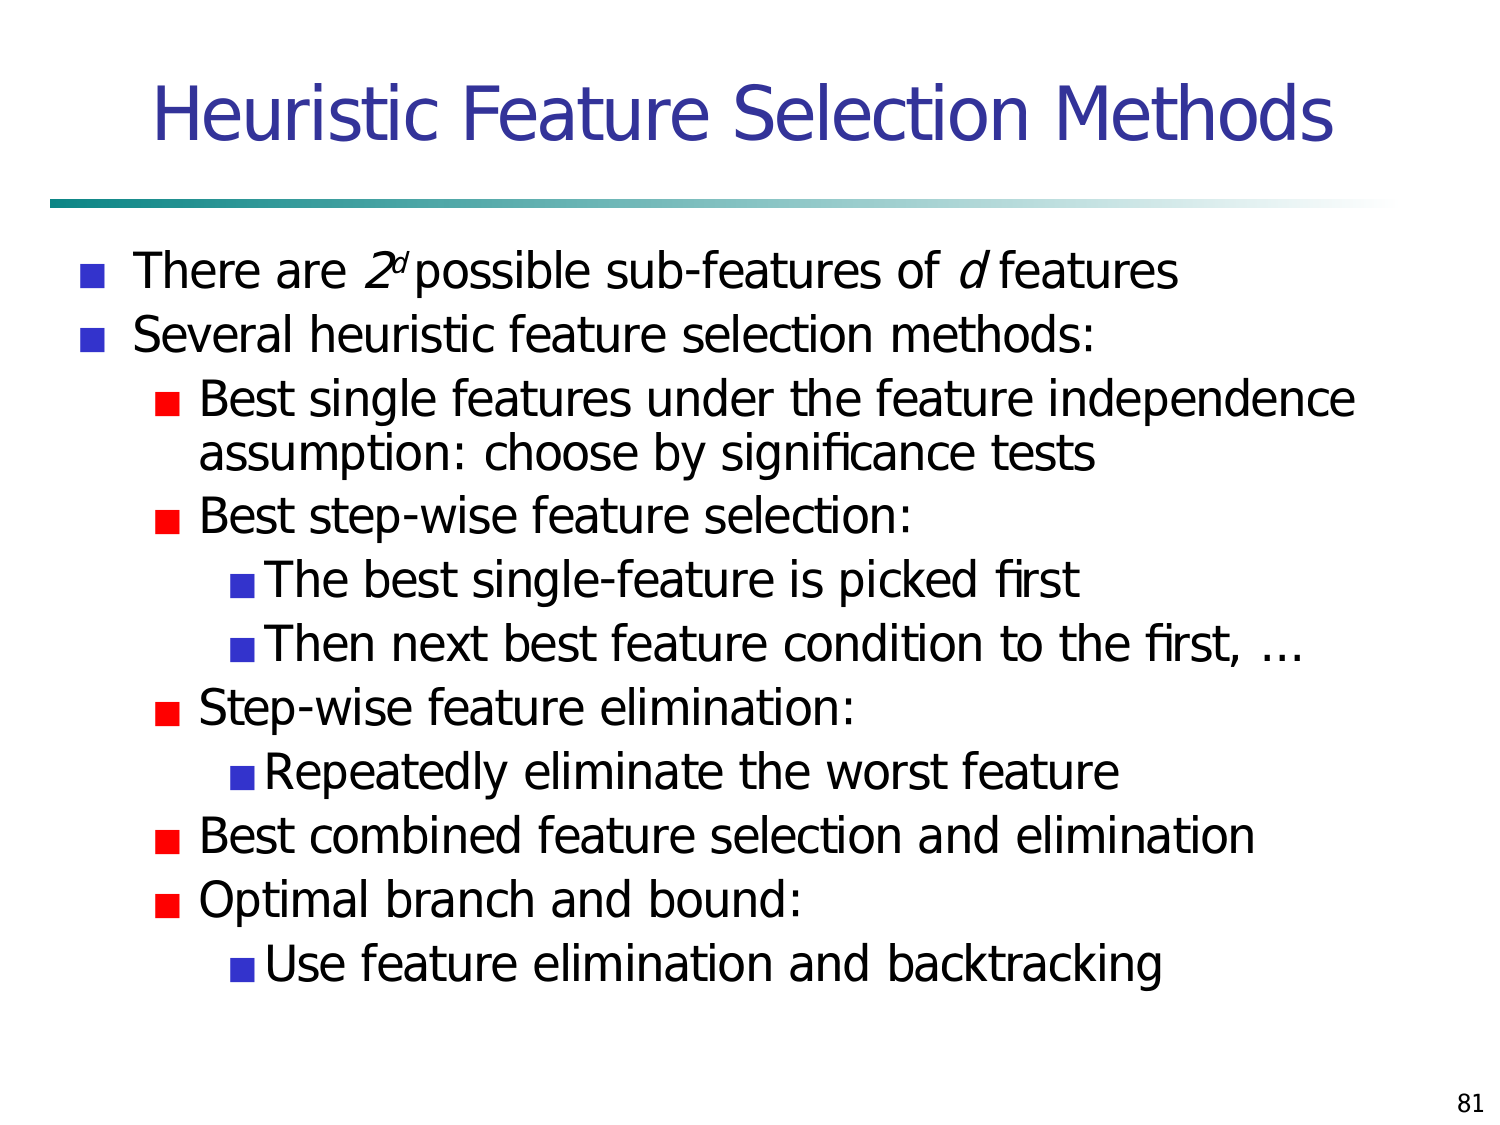

# Heuristic Feature Selection Methods
There are 2d possible sub-features of d features
Several heuristic feature selection methods:
Best single features under the feature independence assumption: choose by significance tests
Best step-wise feature selection:
The best single-feature is picked first
Then next best feature condition to the first, ...
Step-wise feature elimination:
Repeatedly eliminate the worst feature
Best combined feature selection and elimination
Optimal branch and bound:
Use feature elimination and backtracking
81